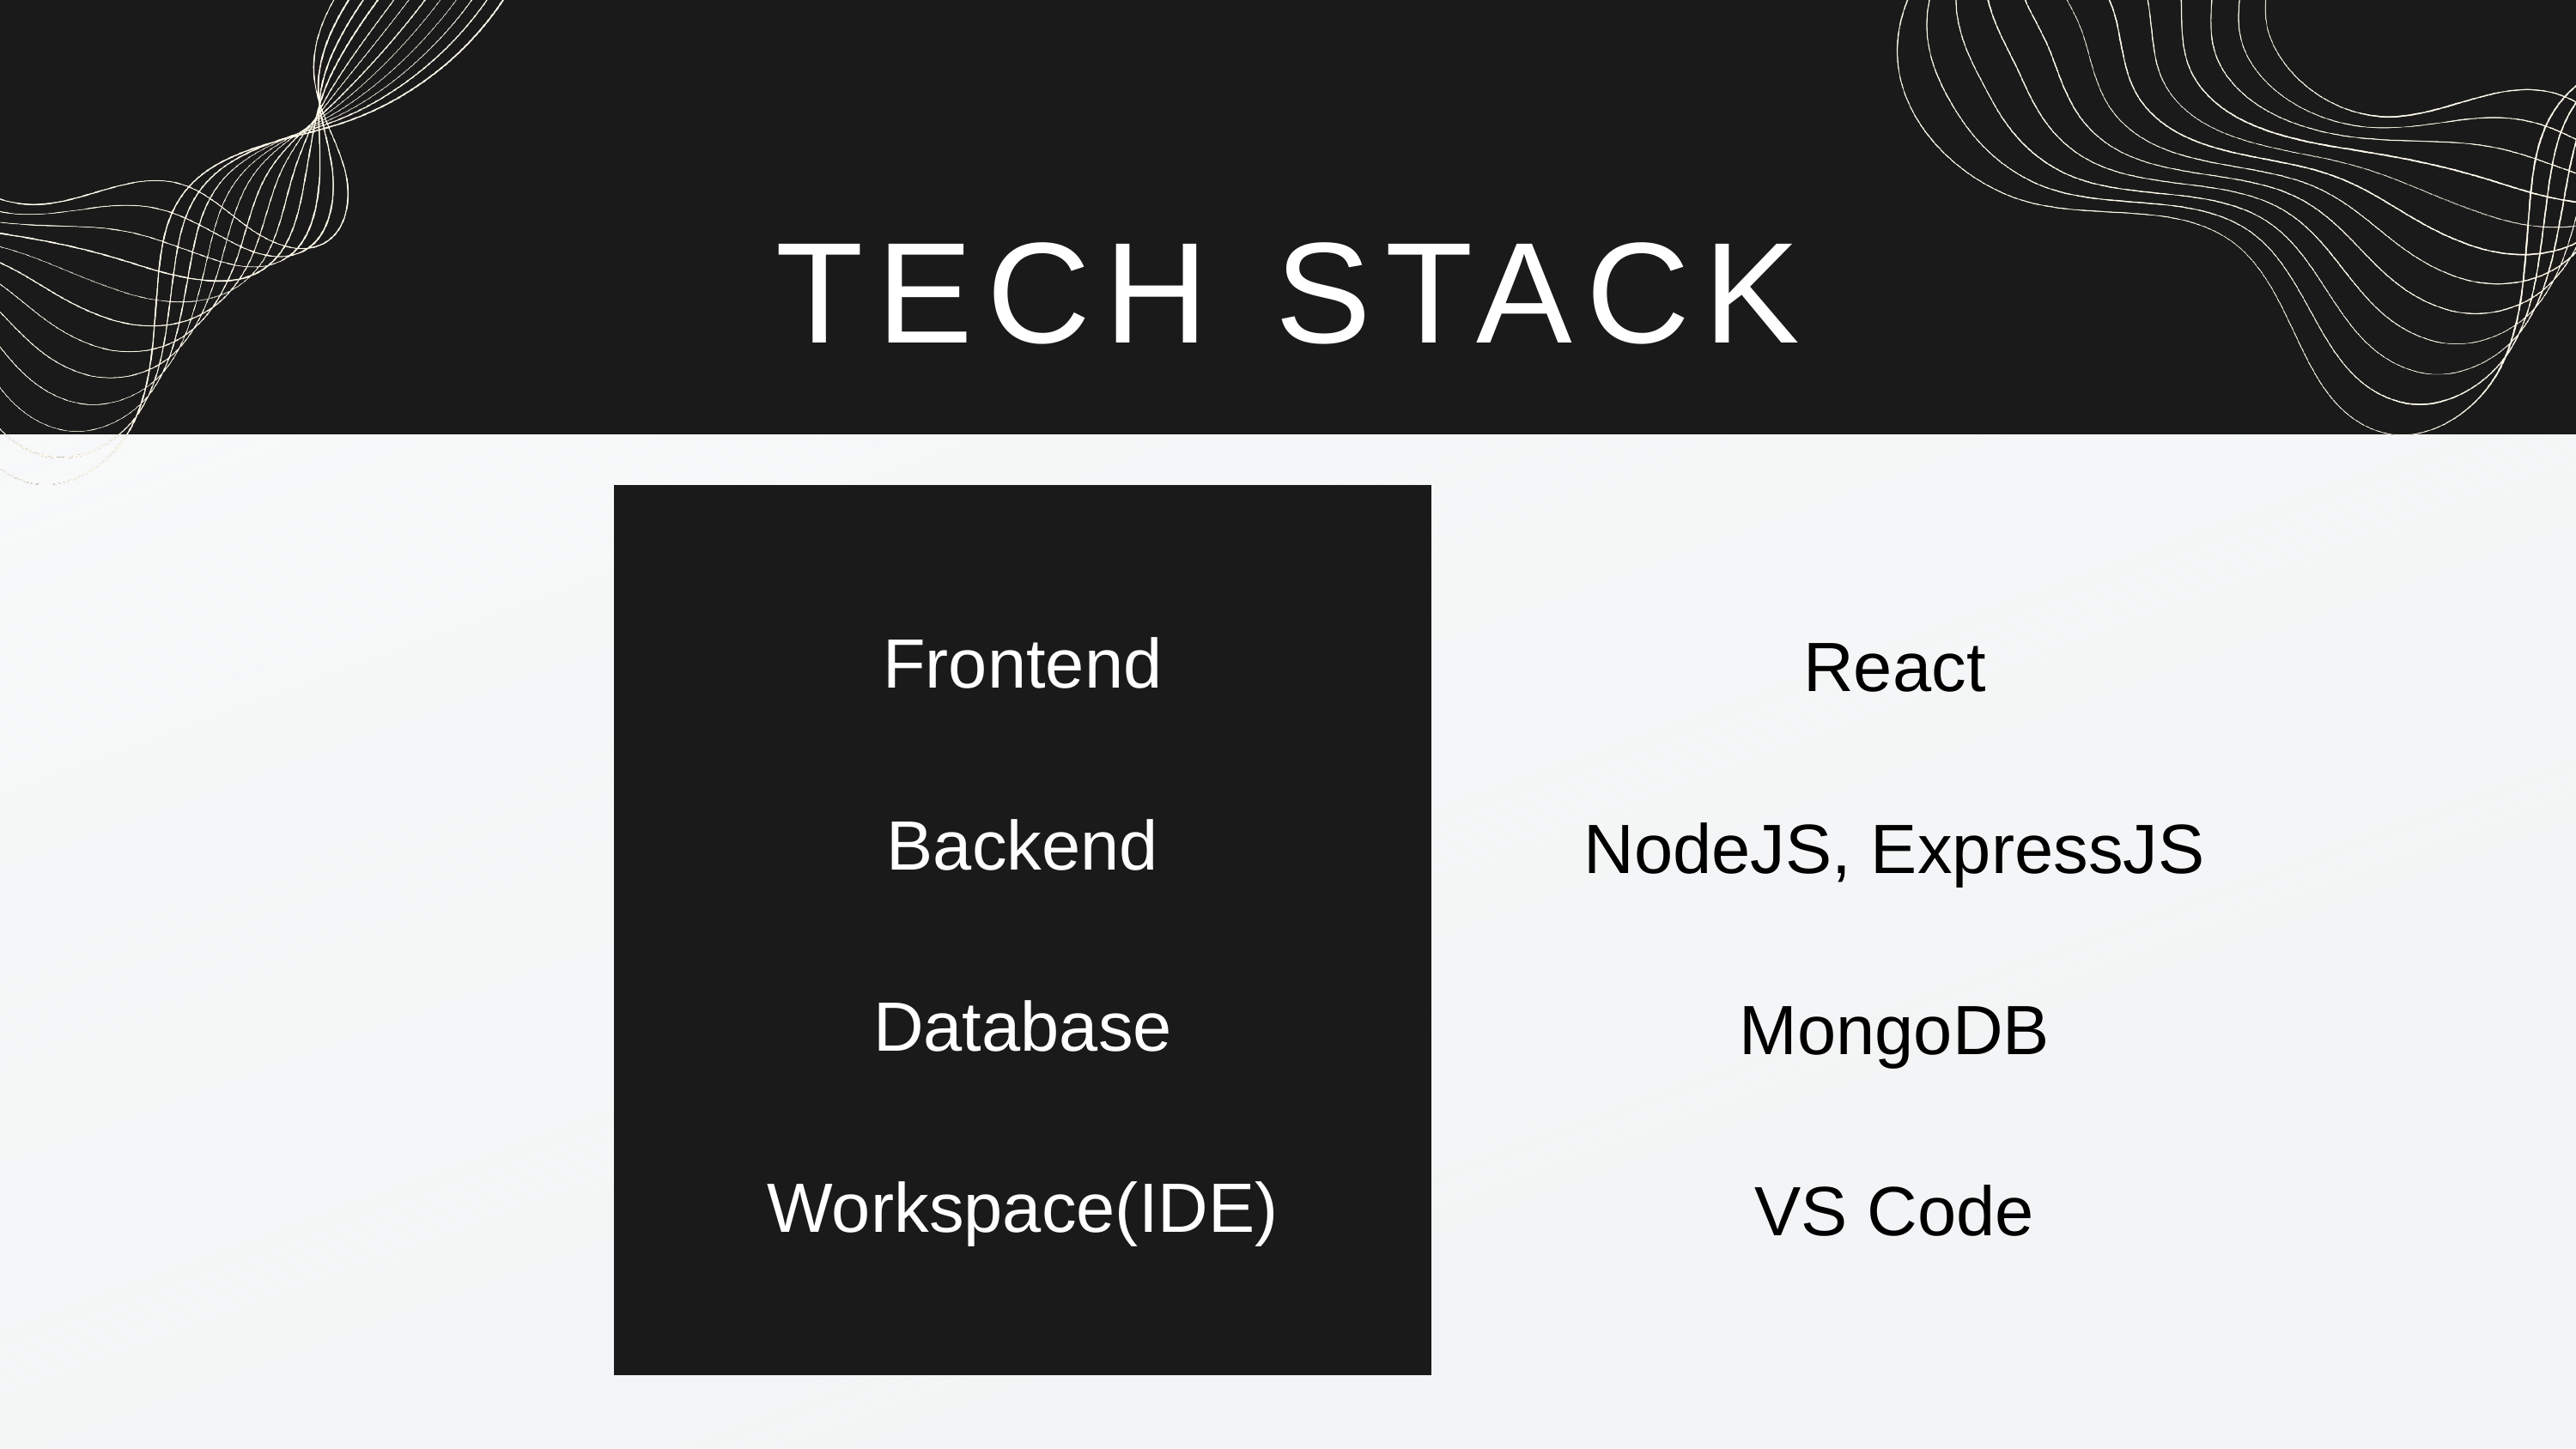

TECH STACK

Frontend

Backend

Database

Workspace(IDE)
React

NodeJS, ExpressJS

MongoDB

VS Code